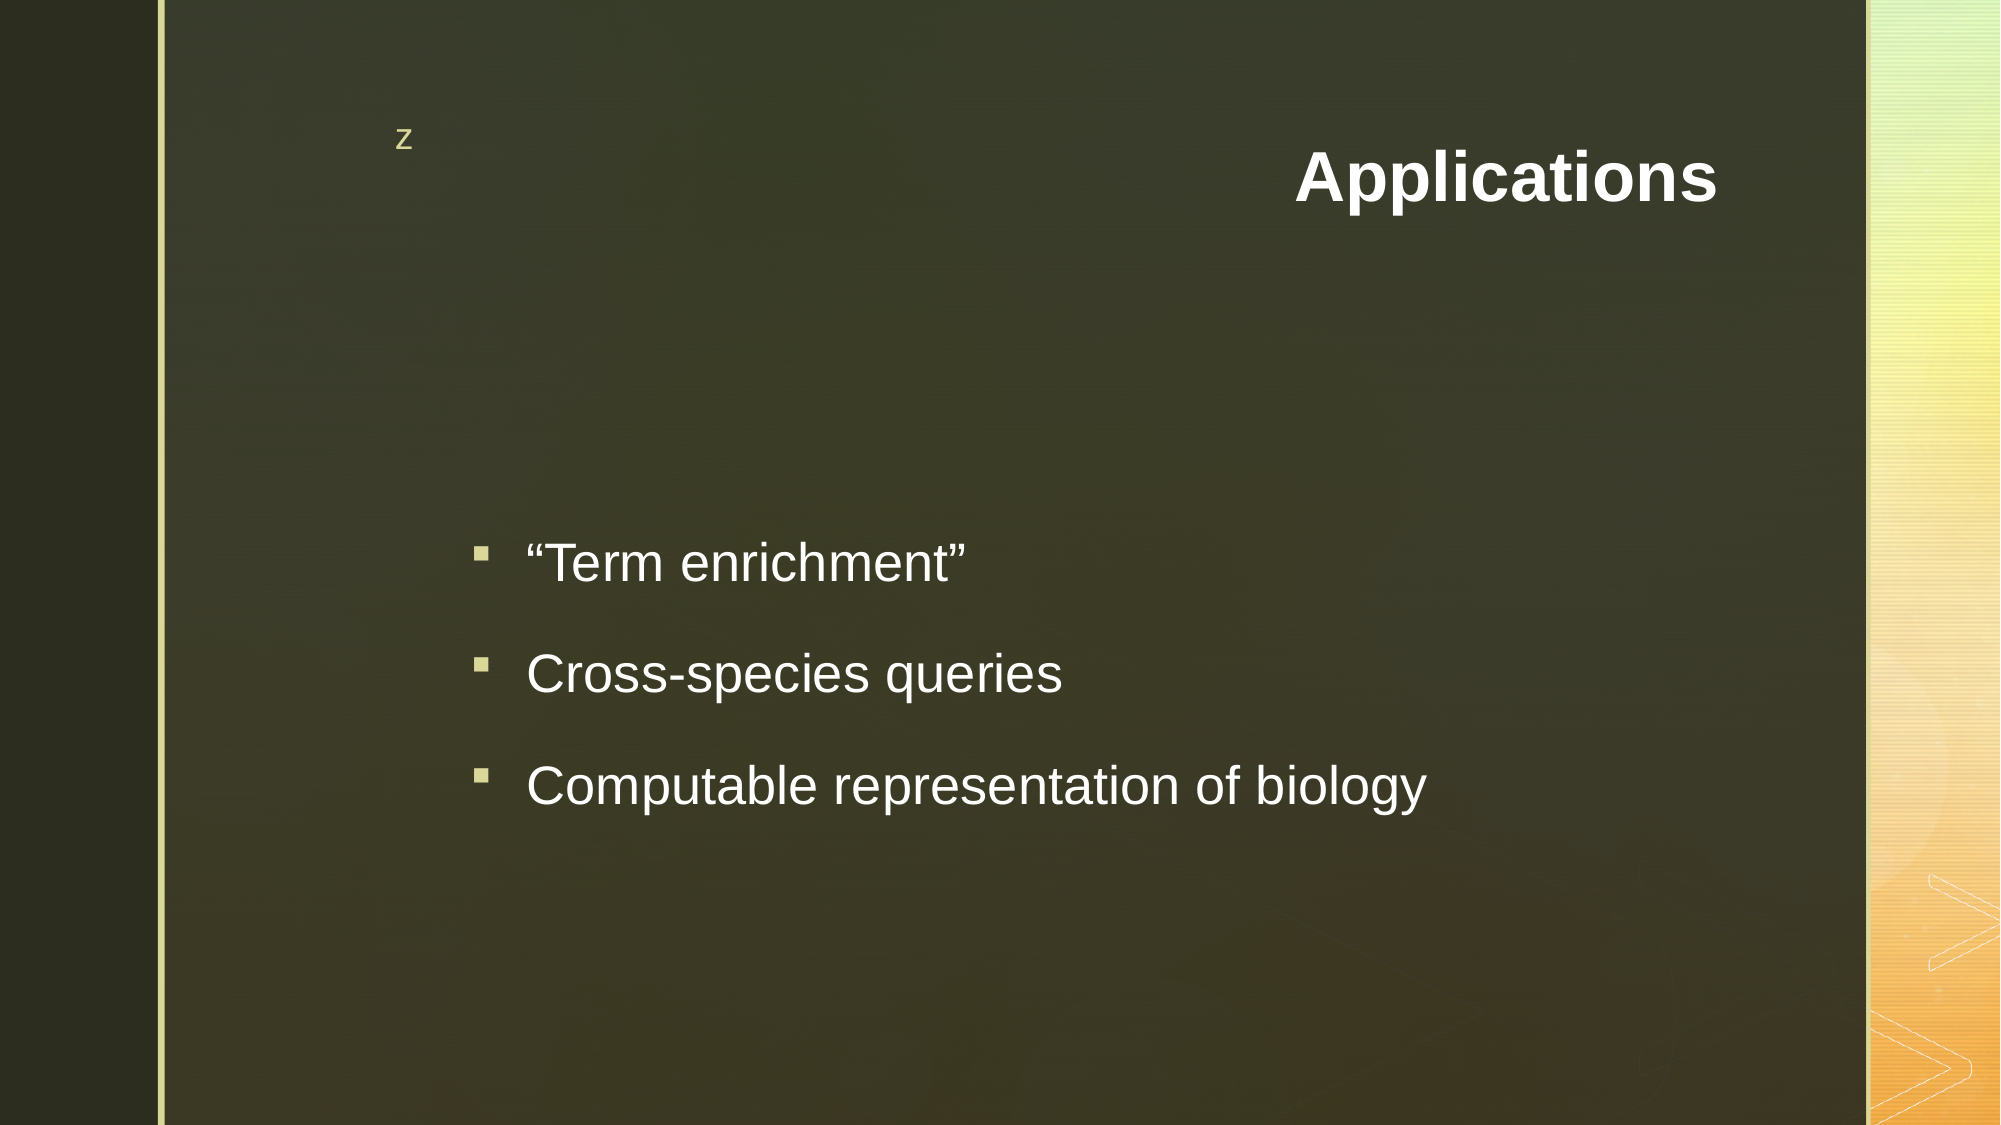

# Applications
“Term enrichment”
Cross-species queries
Computable representation of biology